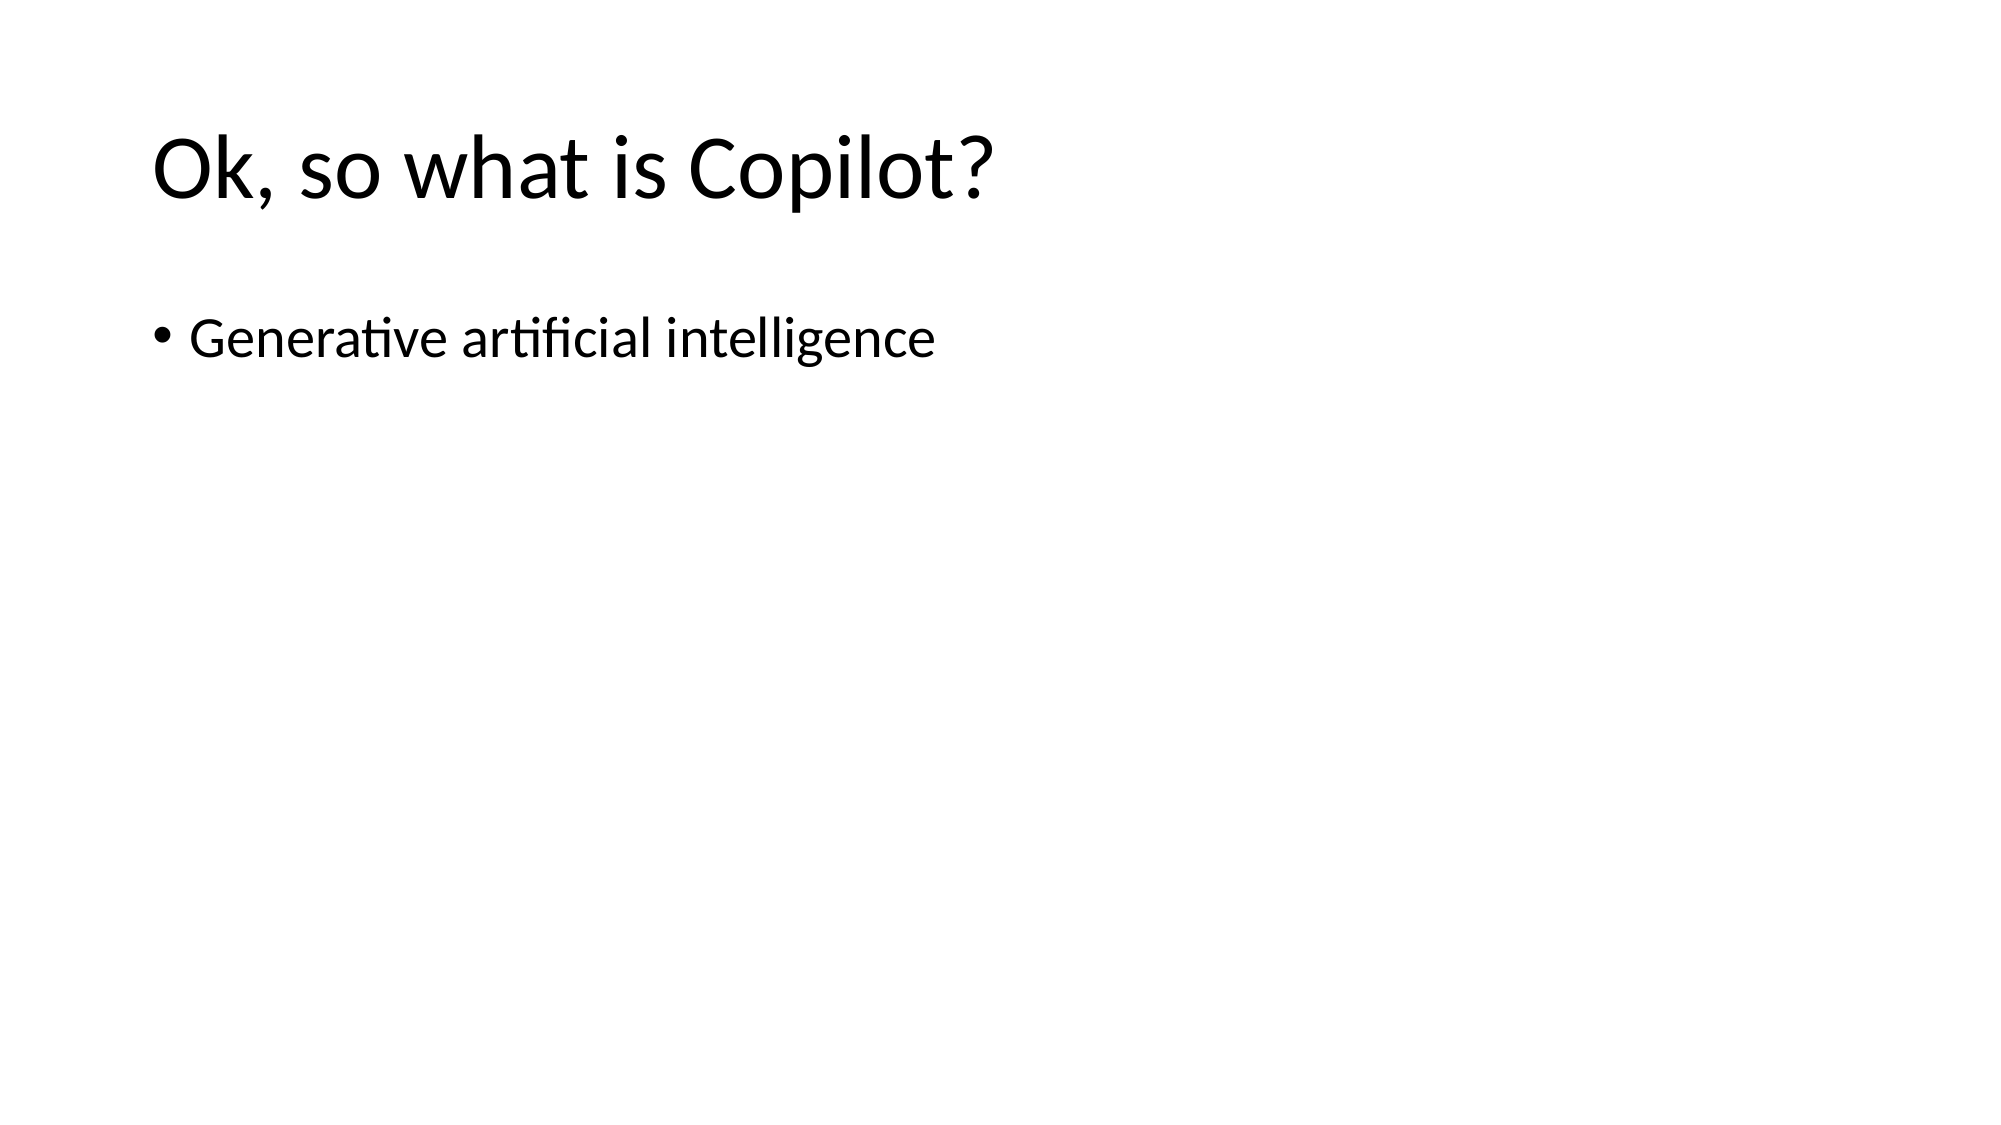

# Ok, so what is Copilot?
Generative artificial intelligence
AI model that can create new content, like images, music, text or code
Uses neural networks, deep learning, and other techniques to find patterns and create new outcomes based on those patterns

Integrated with R and R Studio, as of last month